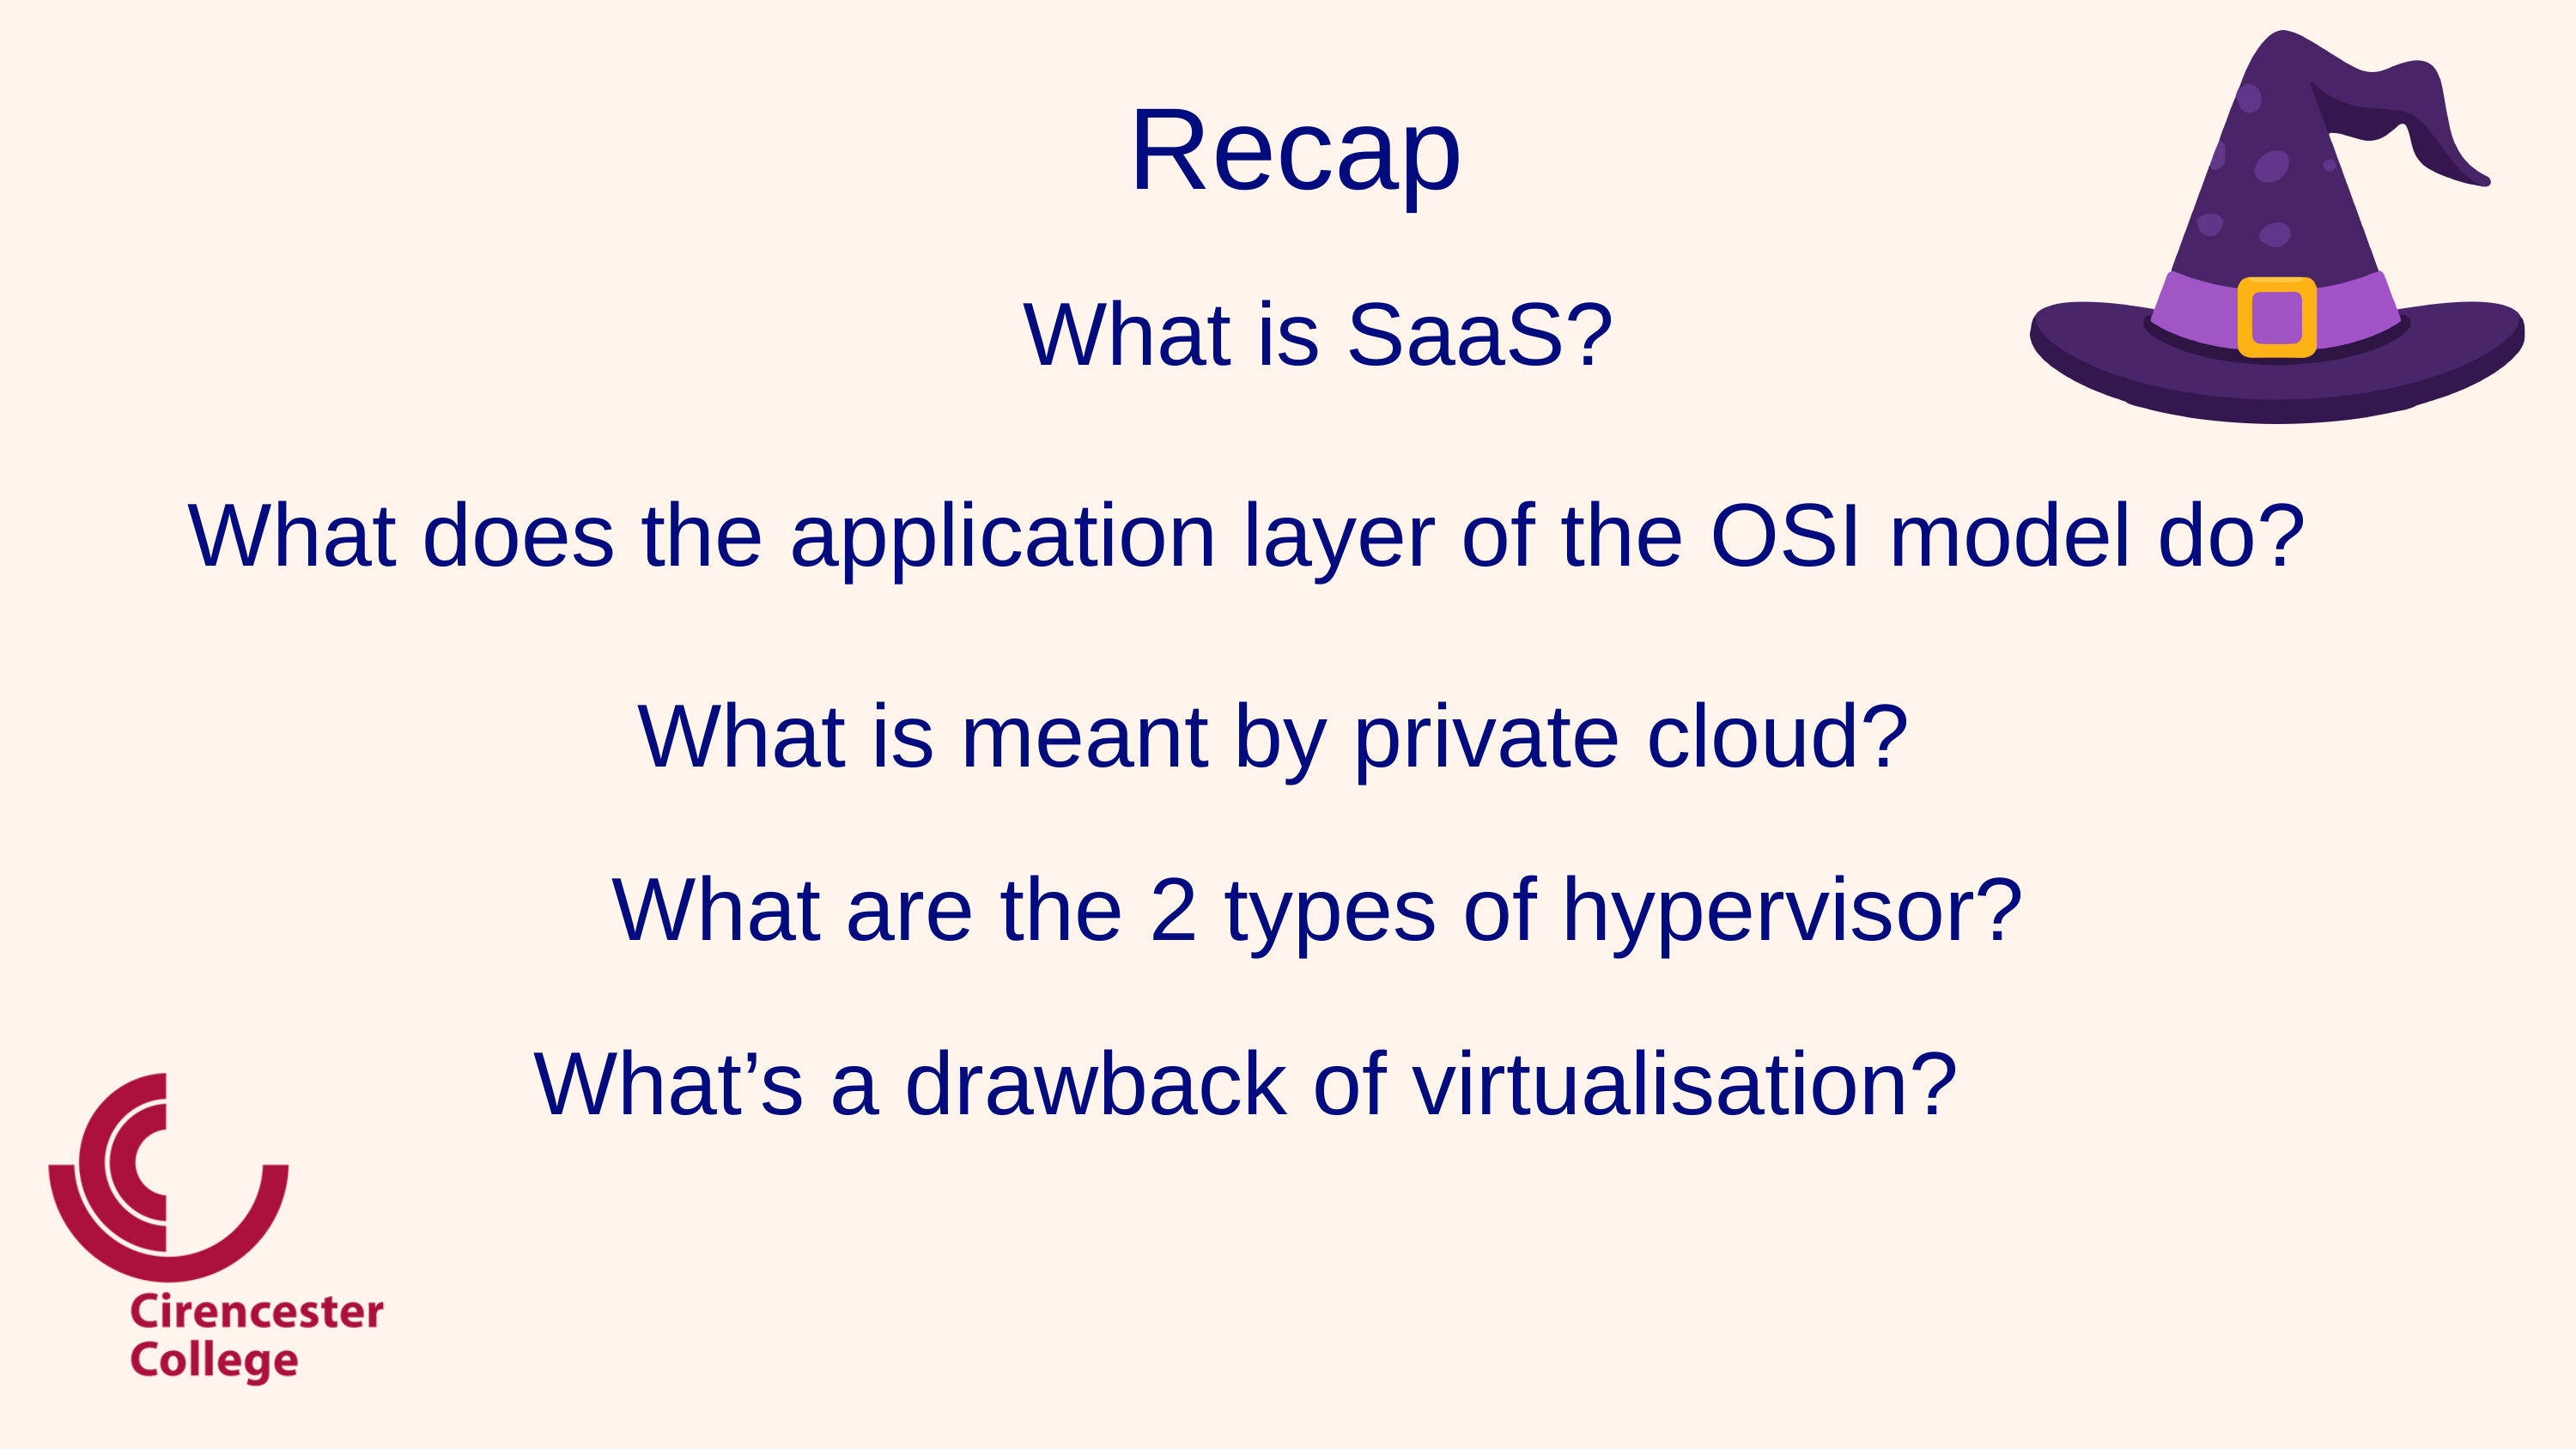

Recap
What is SaaS?
What does the application layer of the OSI model do?
What is meant by private cloud?
What are the 2 types of hypervisor?
What’s a drawback of virtualisation?